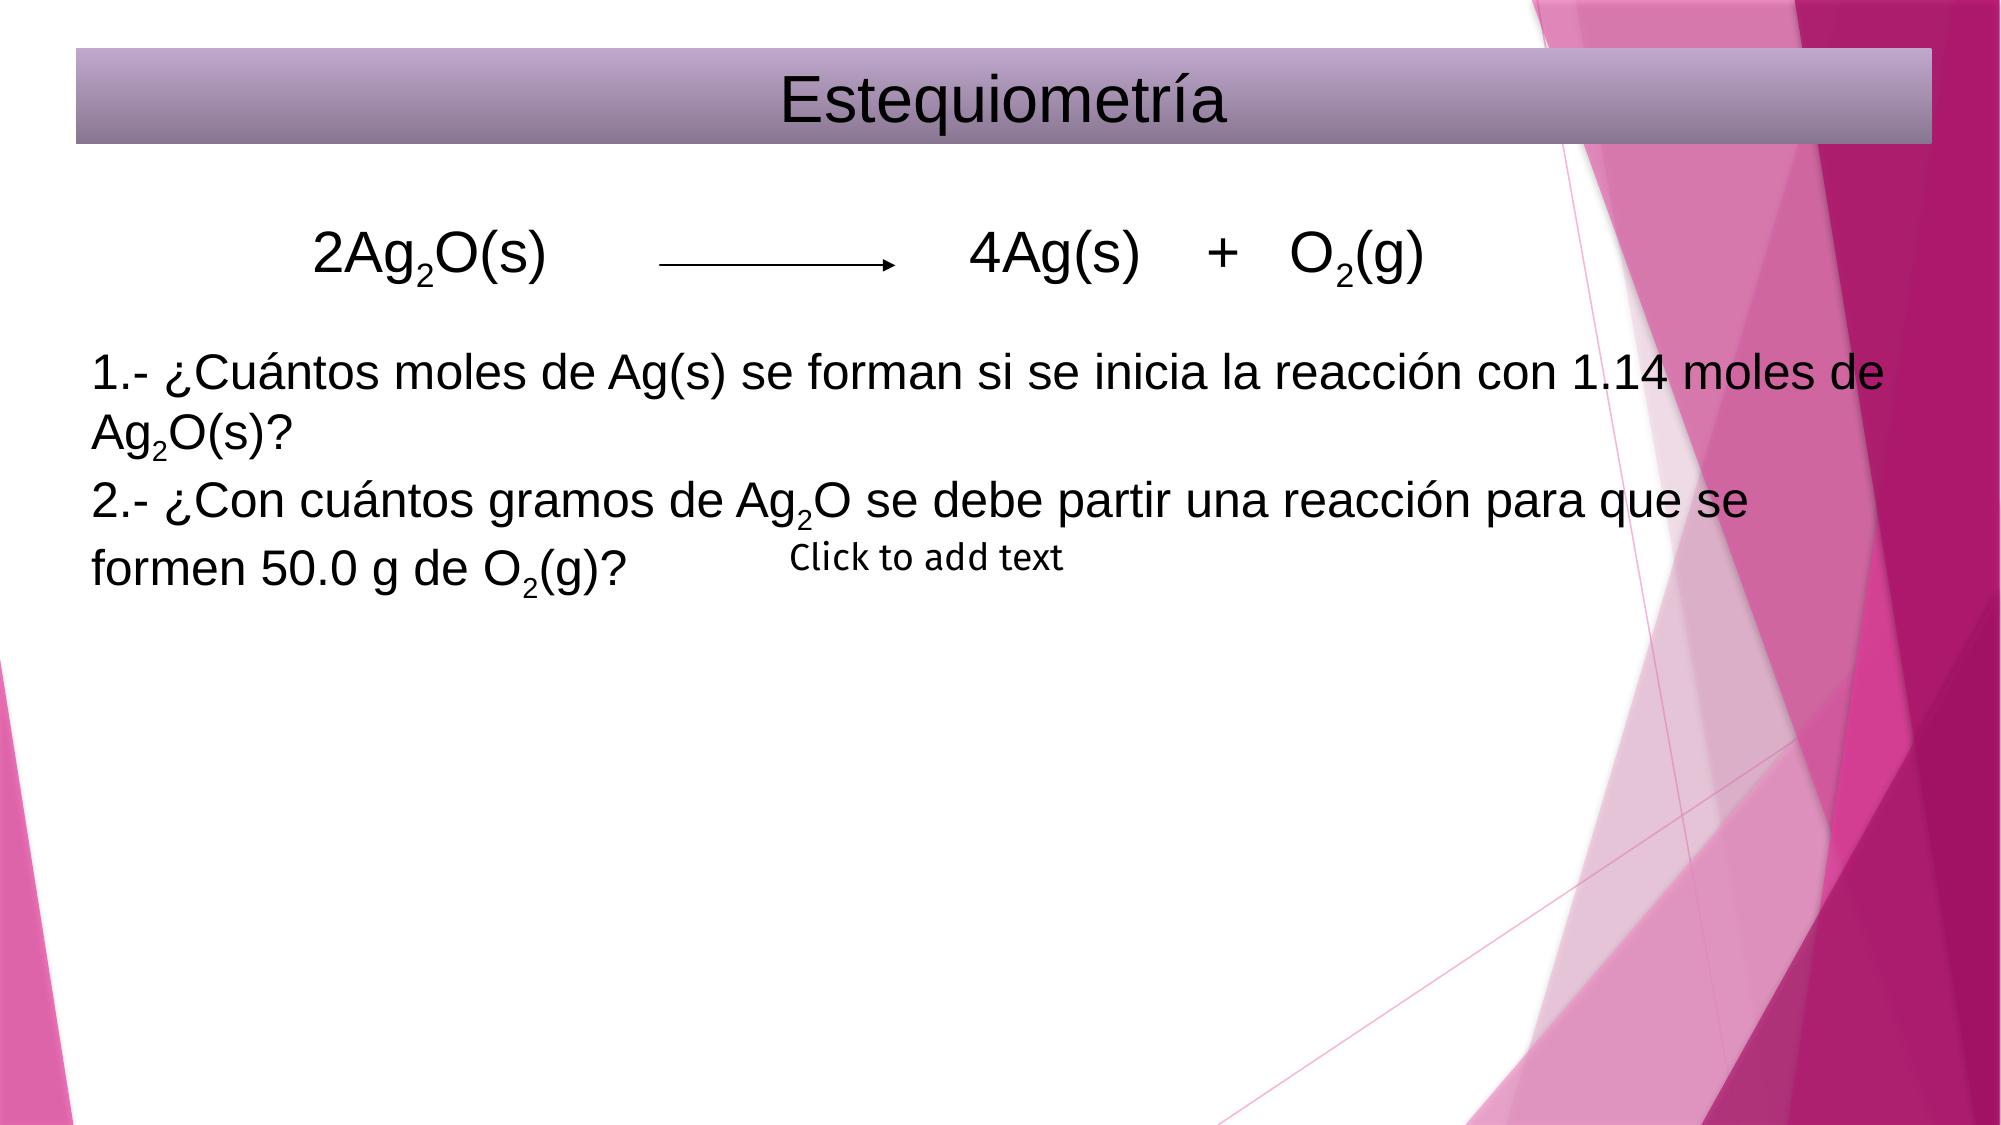

Estequiometría
2Ag2O(s)                          4Ag(s)    +   O2(g)
1.- ¿Cuántos moles de Ag(s) se forman si se inicia la reacción con 1.14 moles de Ag2O(s)?
2.- ¿Con cuántos gramos de Ag2O se debe partir una reacción para que se formen 50.0 g de O2(g)?
Click to add text